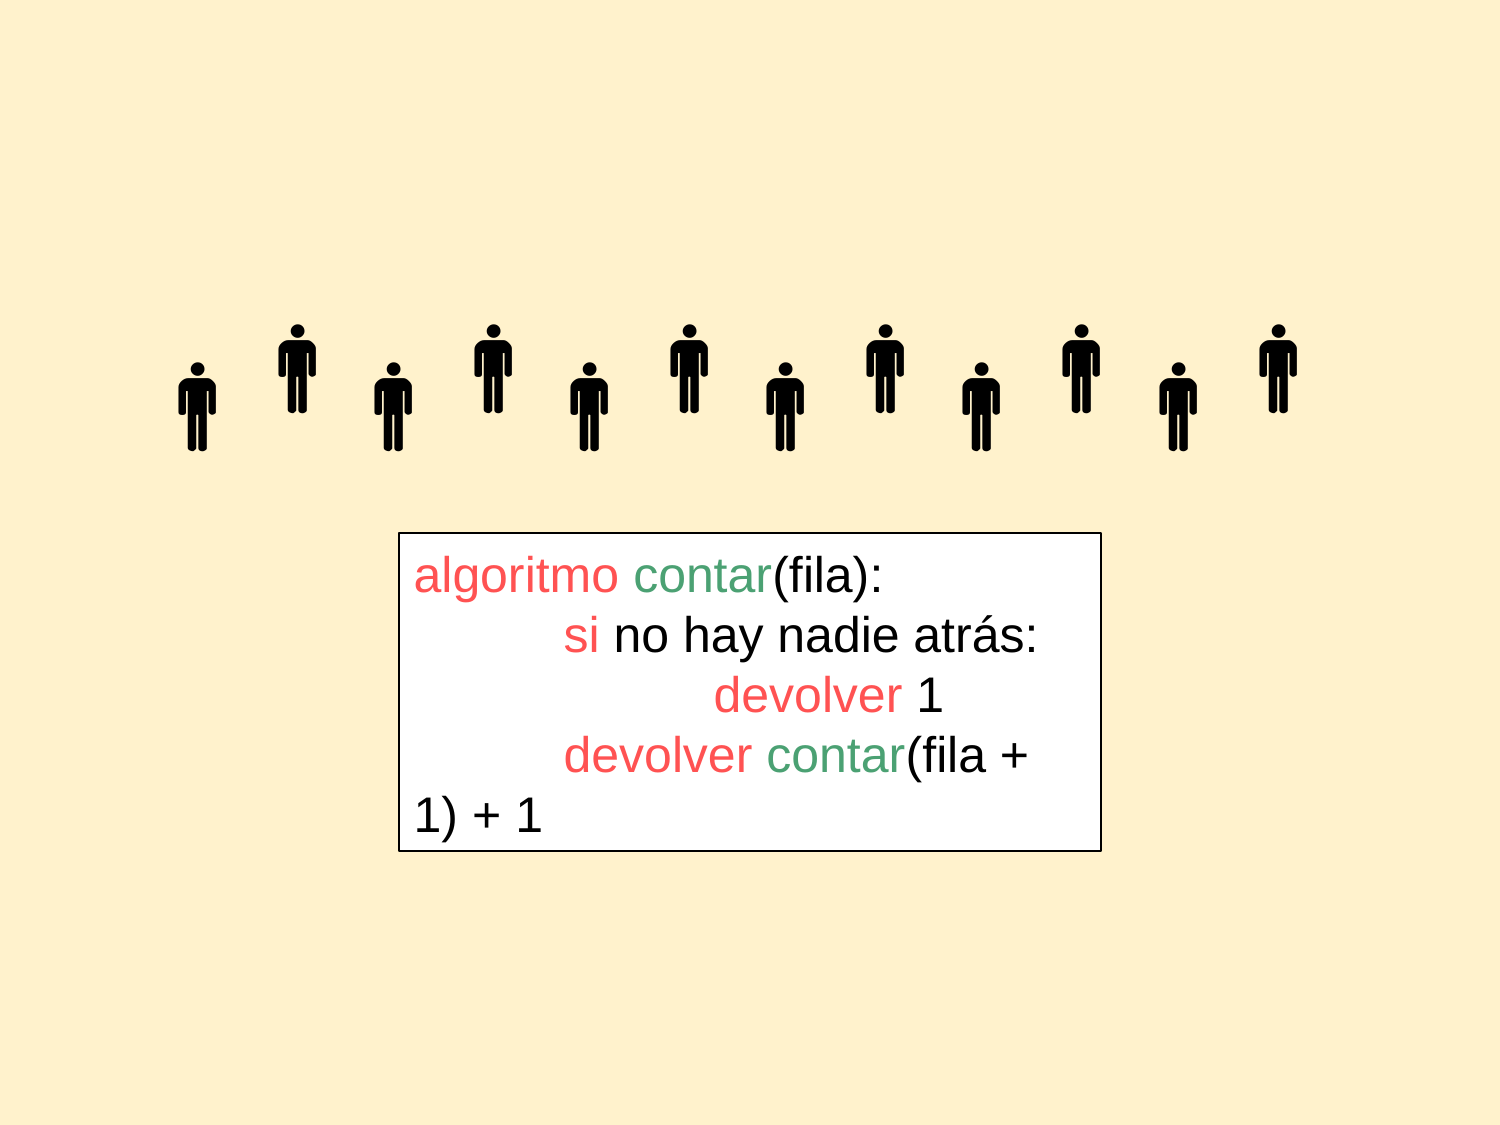

🚹
🚹
🚹
🚹
🚹
🚹
🚹
🚹
🚹
🚹
🚹
🚹

algoritmo contar(fila):
	si no hay nadie atrás:
		devolver 1
	devolver contar(fila + 1) + 1